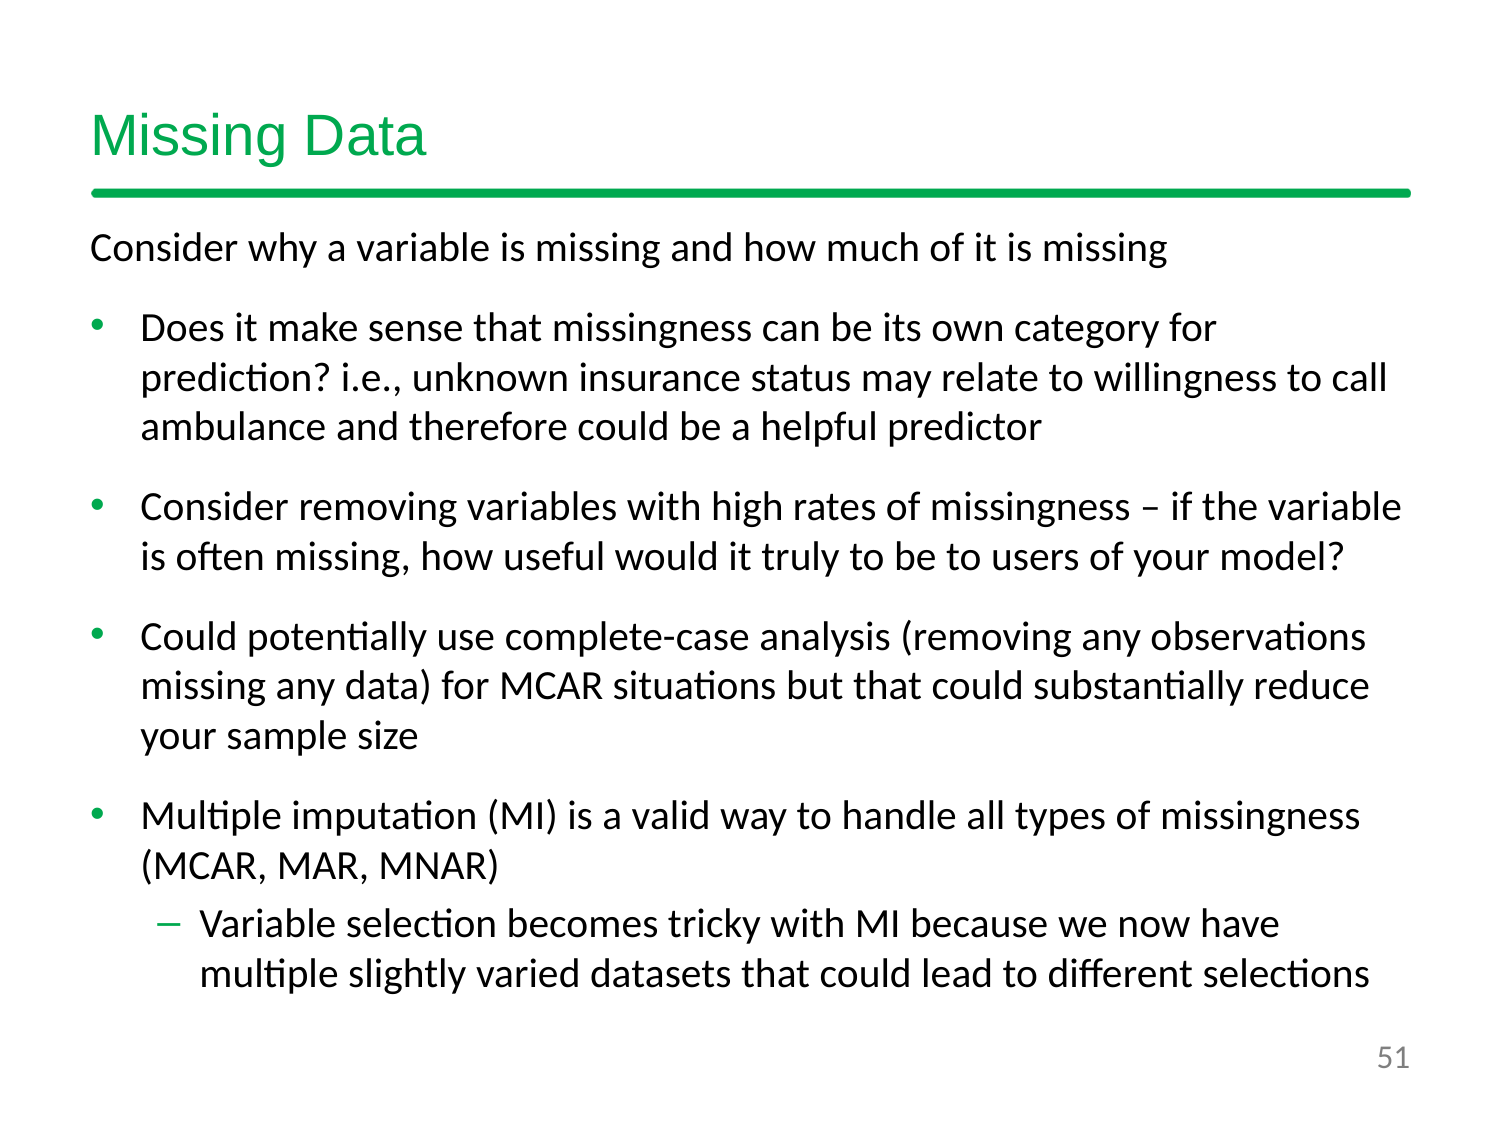

# Missing Data
Consider why a variable is missing and how much of it is missing

Does it make sense that missingness can be its own category for prediction? i.e., unknown insurance status may relate to willingness to call ambulance and therefore could be a helpful predictor

Consider removing variables with high rates of missingness – if the variable is often missing, how useful would it truly to be to users of your model?

Could potentially use complete-case analysis (removing any observations missing any data) for MCAR situations but that could substantially reduce your sample size

Multiple imputation (MI) is a valid way to handle all types of missingness (MCAR, MAR, MNAR)
Variable selection becomes tricky with MI because we now have multiple slightly varied datasets that could lead to different selections